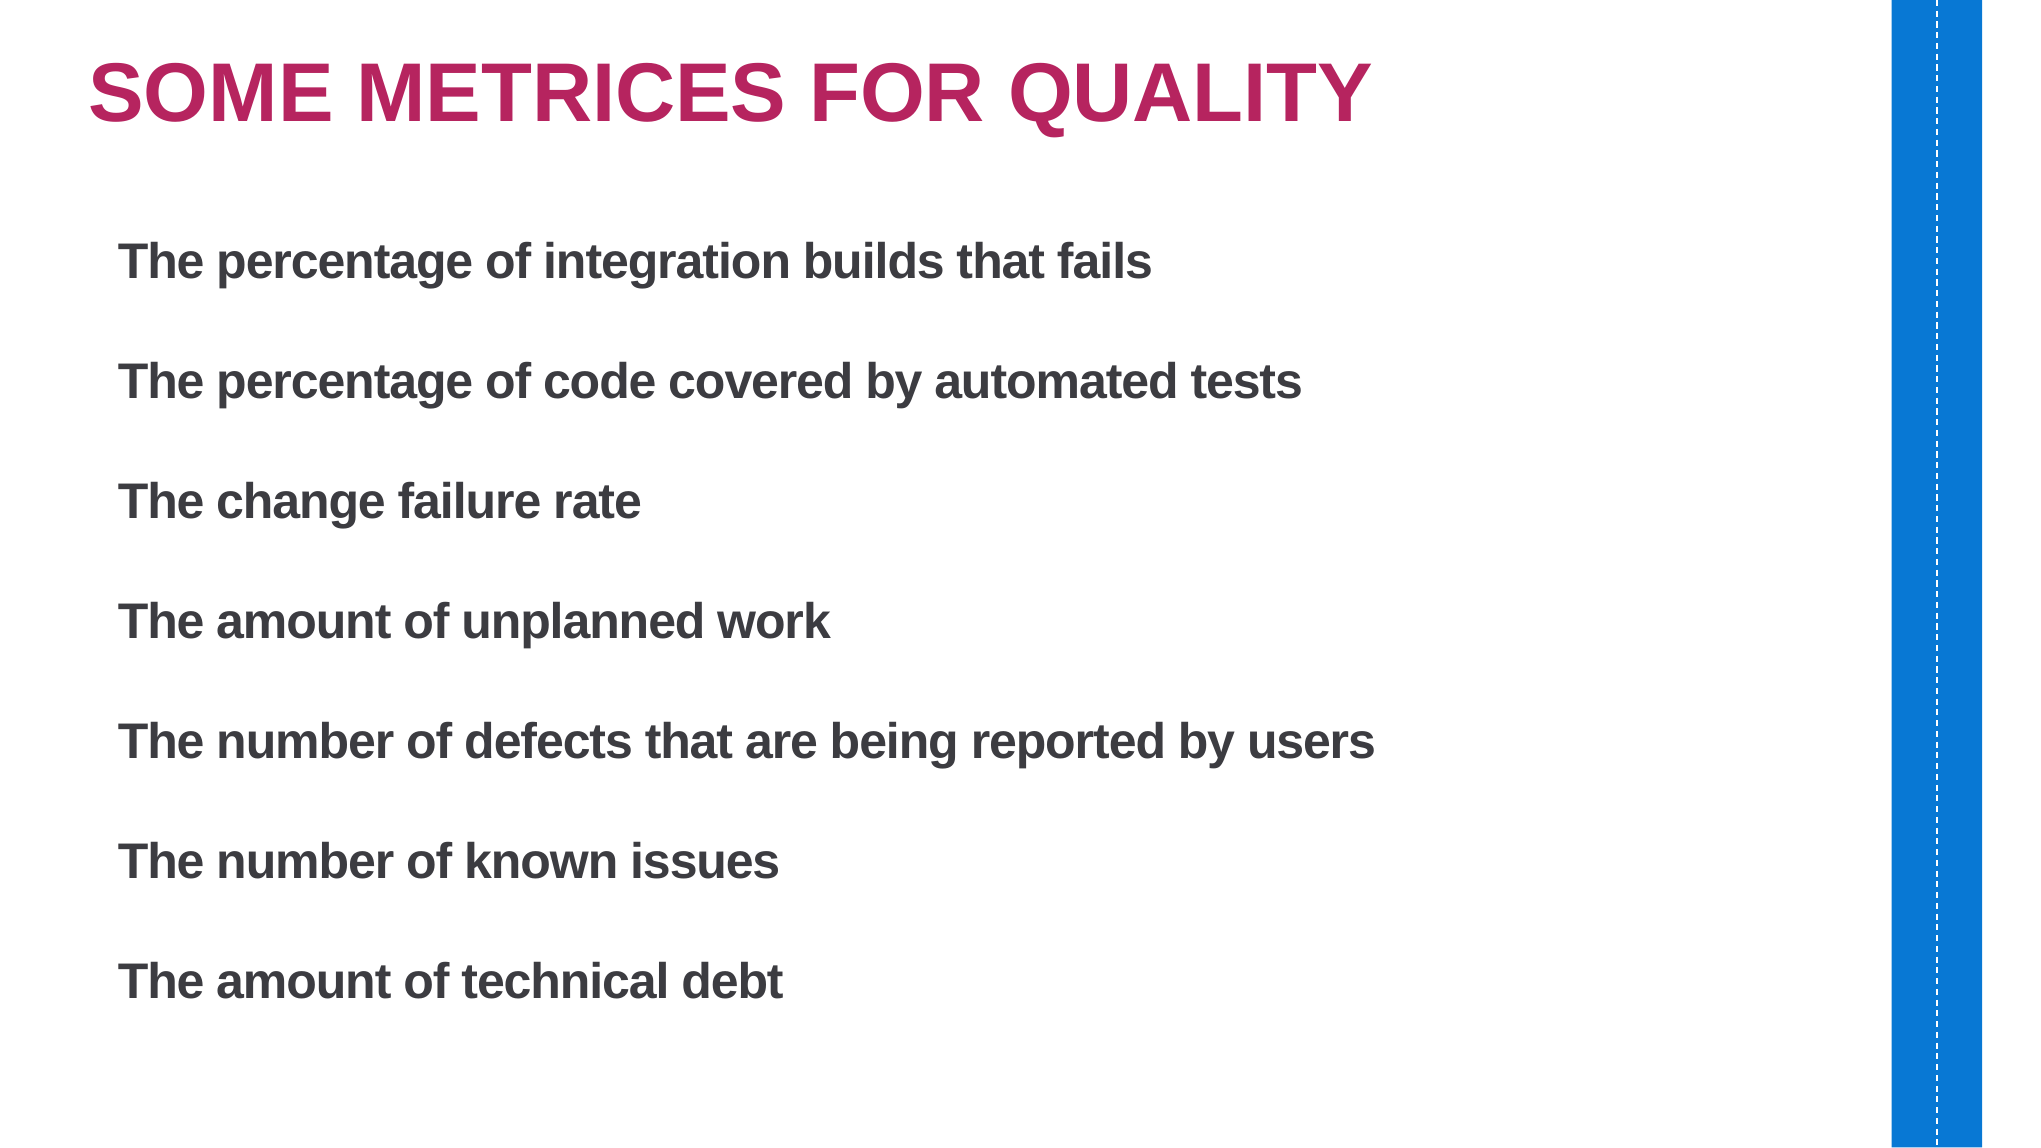

Some metrices for quality
The percentage of integration builds that fails
The percentage of code covered by automated tests
The change failure rate
The amount of unplanned work
The number of defects that are being reported by users
The number of known issues
The amount of technical debt